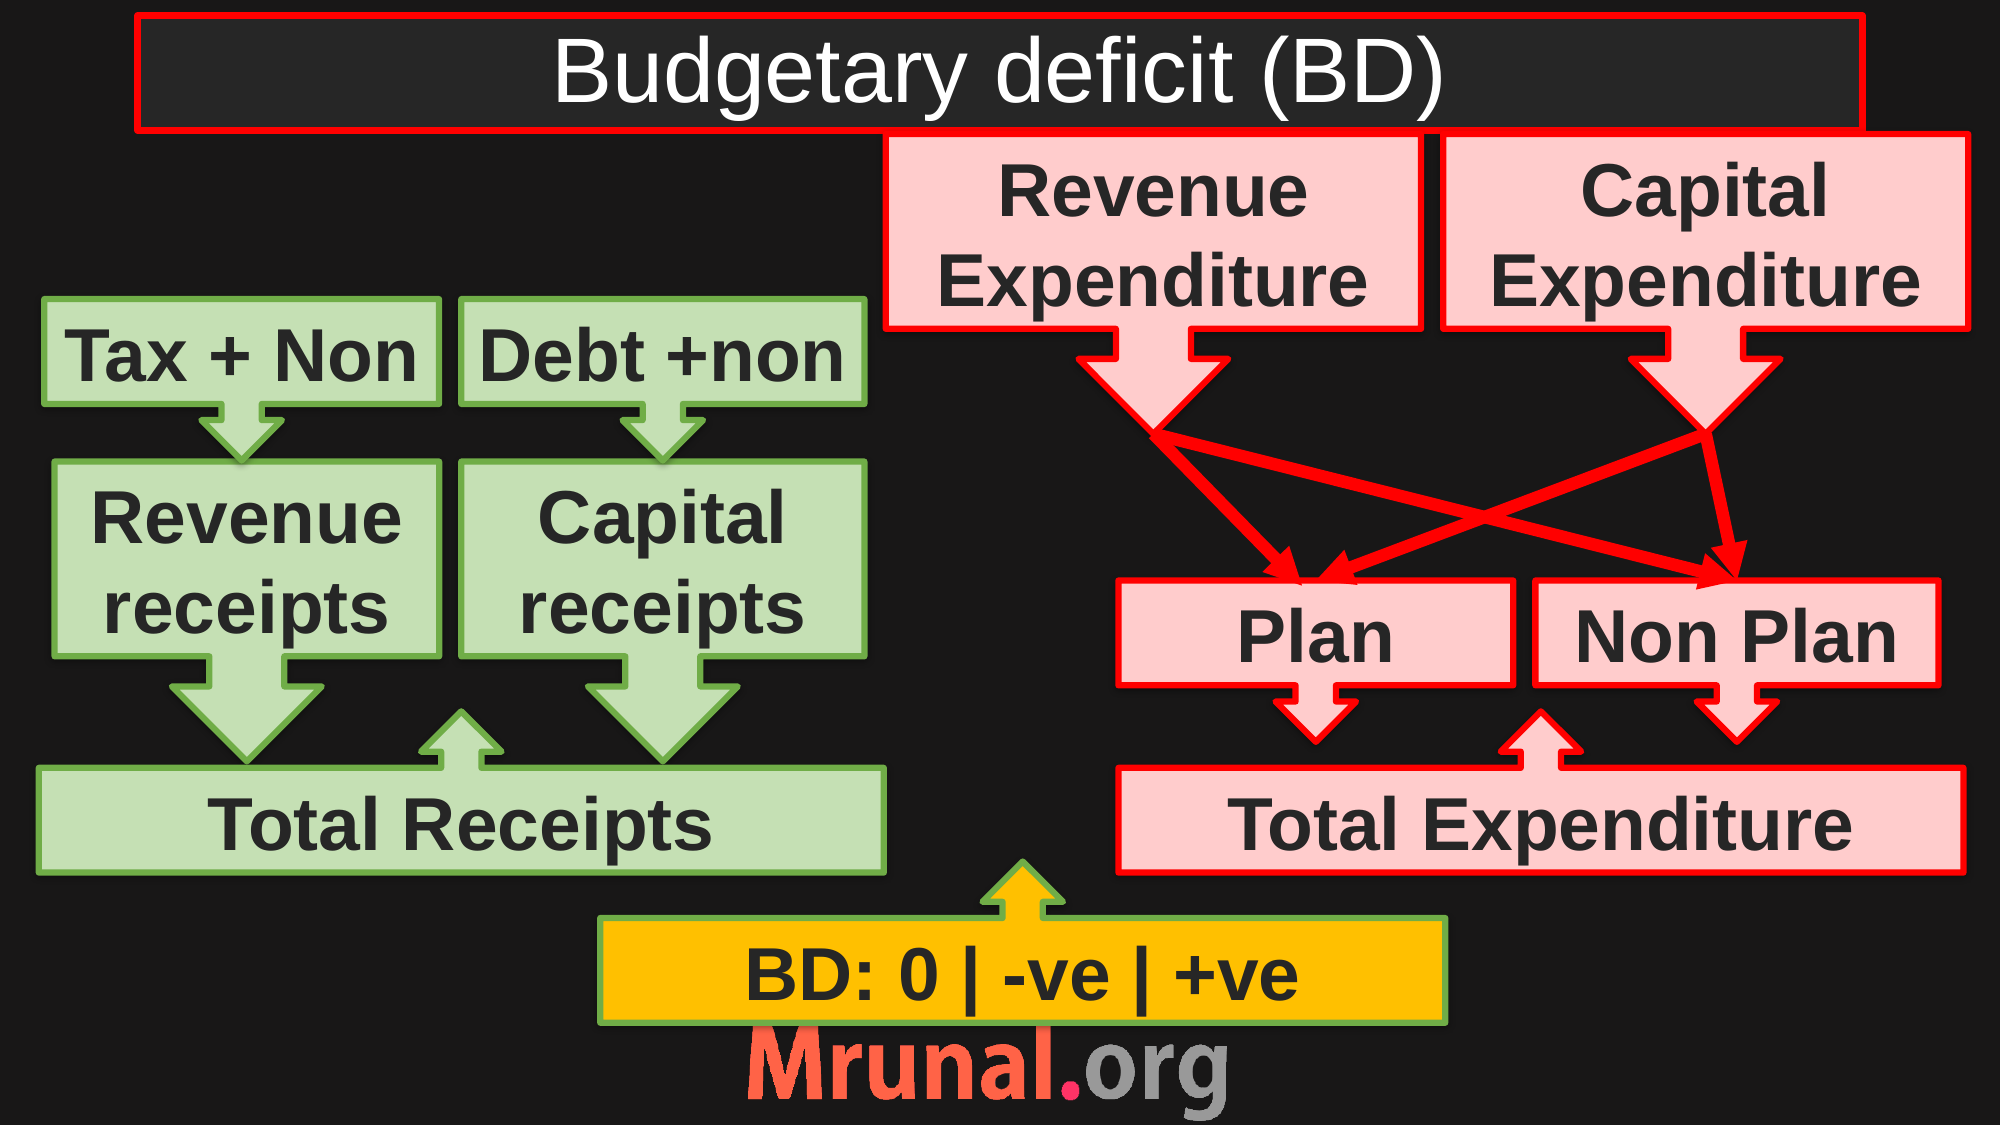

# Budgetary deficit (BD)
Revenue
Expenditure
Capital
Expenditure
Tax + Non
Debt +non
Revenue
receipts
Capital
receipts
Plan
Non Plan
Total Receipts
Total Expenditure
BD: 0 | -ve | +ve